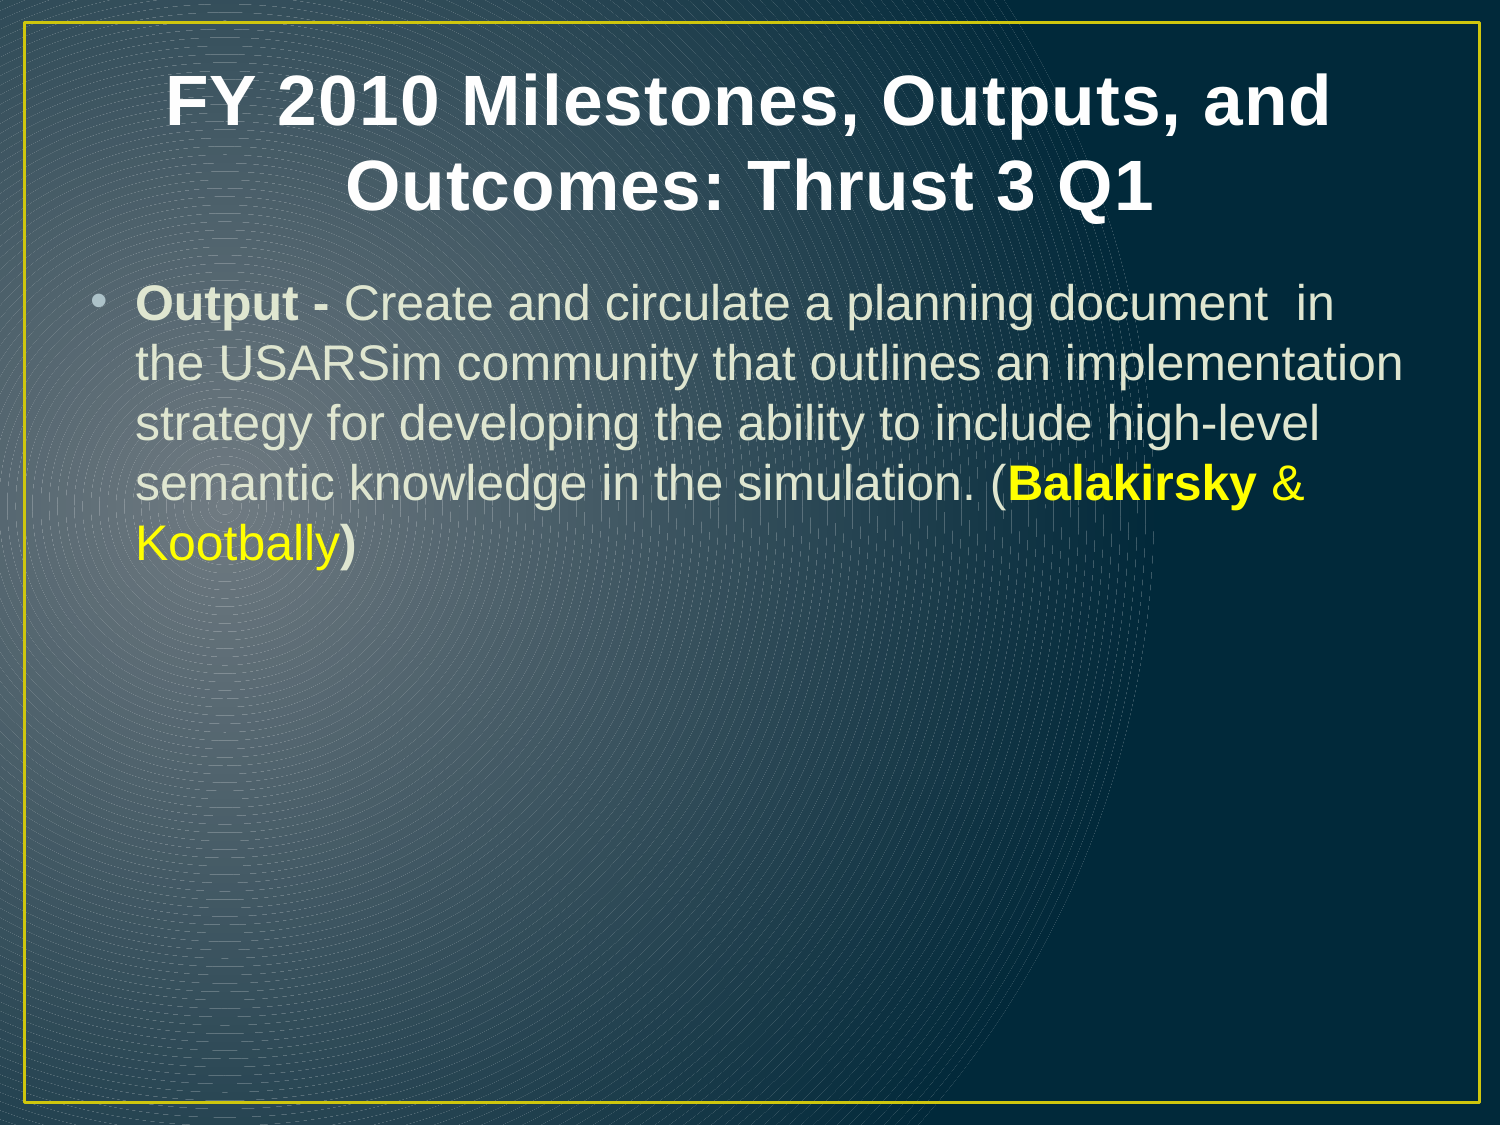

# FY 2010 Milestones, Outputs, and Outcomes: Thrust 3 Q1
Output - Create and circulate a planning document  in the USARSim community that outlines an implementation strategy for developing the ability to include high-level semantic knowledge in the simulation. (Balakirsky & Kootbally)